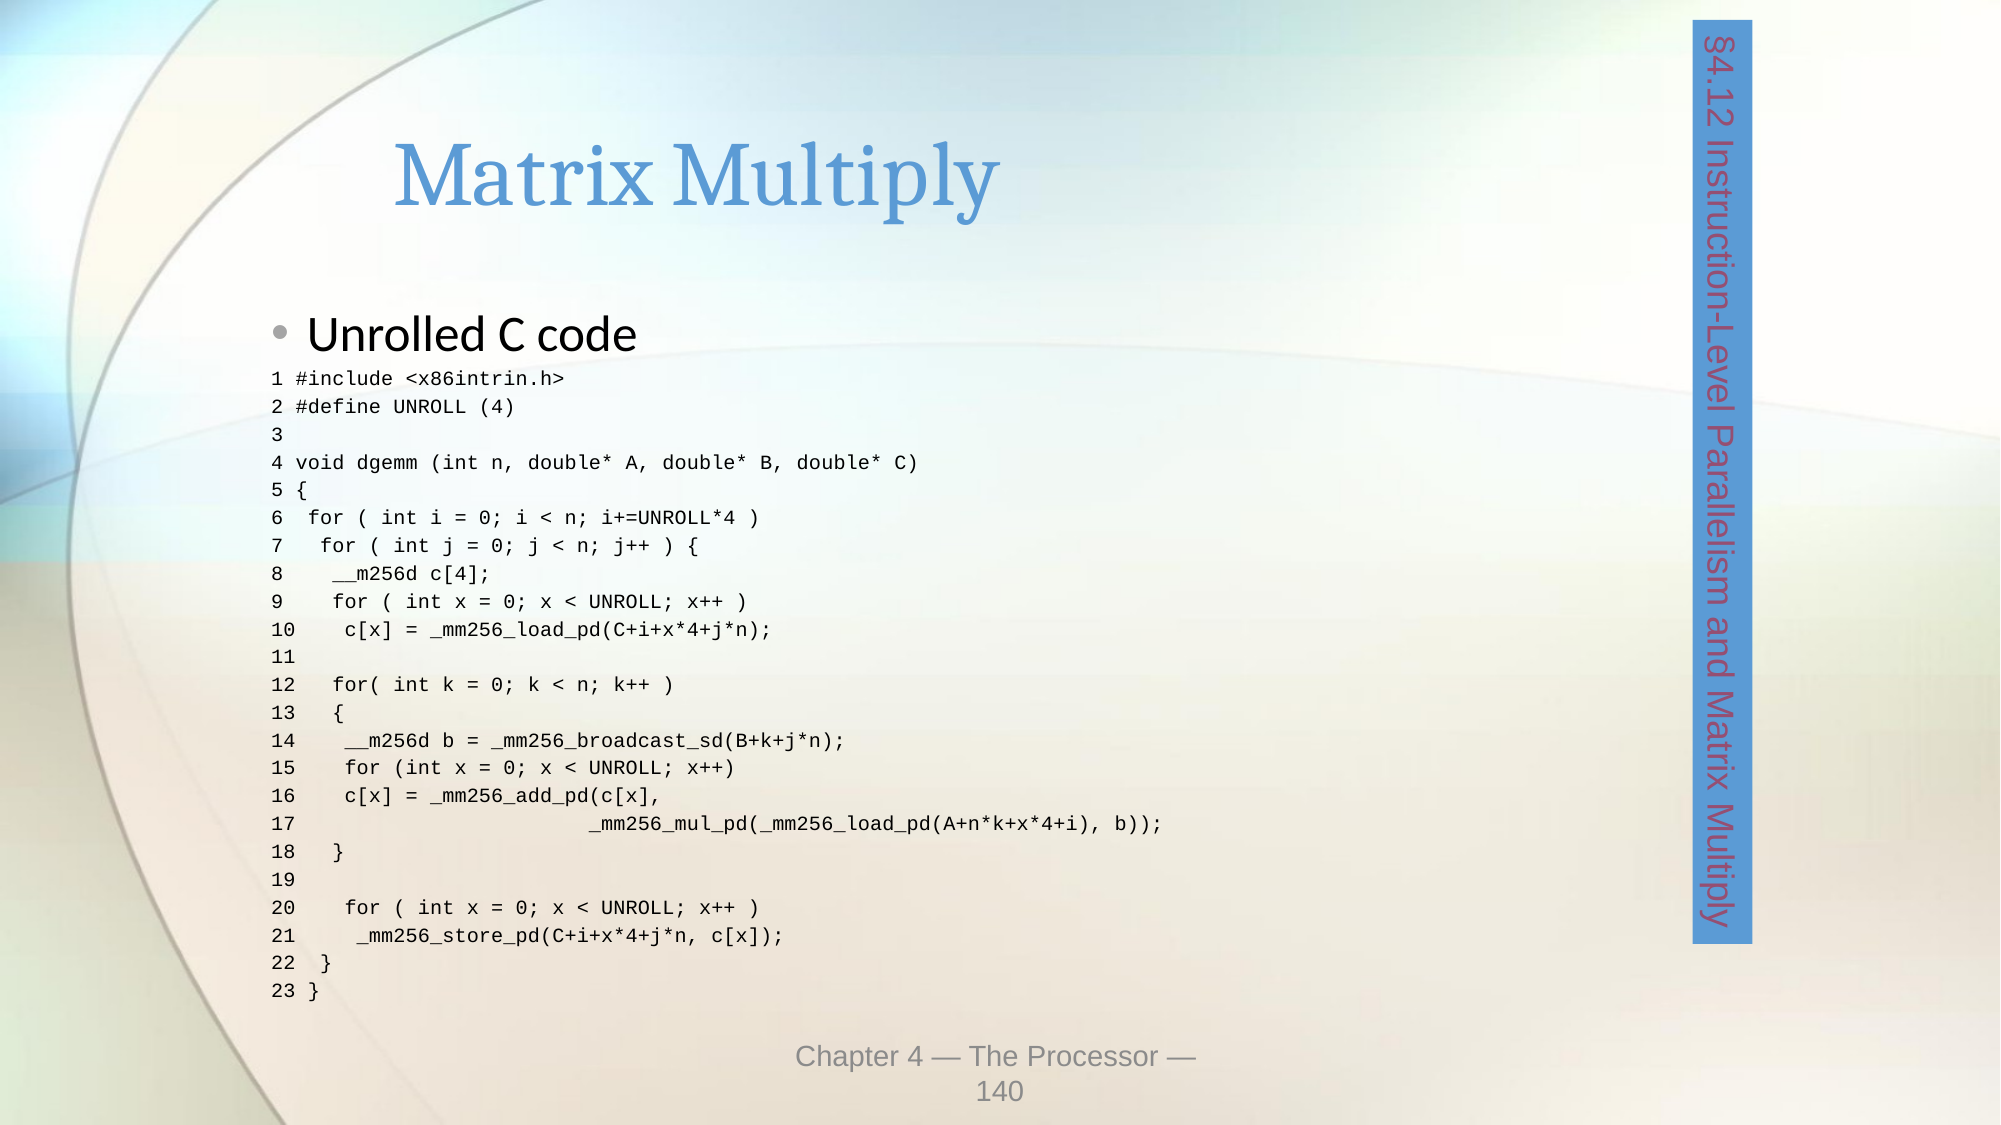

# Matrix Multiply
Unrolled C code
1 #include <x86intrin.h>
2 #define UNROLL (4)
3
4 void dgemm (int n, double* A, double* B, double* C)
5 {
6  for ( int i = 0; i < n; i+=UNROLL*4 )
7   for ( int j = 0; j < n; j++ ) {
8    __m256d c[4];
9    for ( int x = 0; x < UNROLL; x++ )
10    c[x] = _mm256_load_pd(C+i+x*4+j*n);
11
12   for( int k = 0; k < n; k++ )
13   {
14    __m256d b = _mm256_broadcast_sd(B+k+j*n);
15    for (int x = 0; x < UNROLL; x++)
16    c[x] = _mm256_add_pd(c[x],
17                        _mm256_mul_pd(_mm256_load_pd(A+n*k+x*4+i), b));
18   }
19
20    for ( int x = 0; x < UNROLL; x++ )
21     _mm256_store_pd(C+i+x*4+j*n, c[x]);
22  }
23 }
§4.12 Instruction-Level Parallelism and Matrix Multiply
Chapter 4 — The Processor — 140